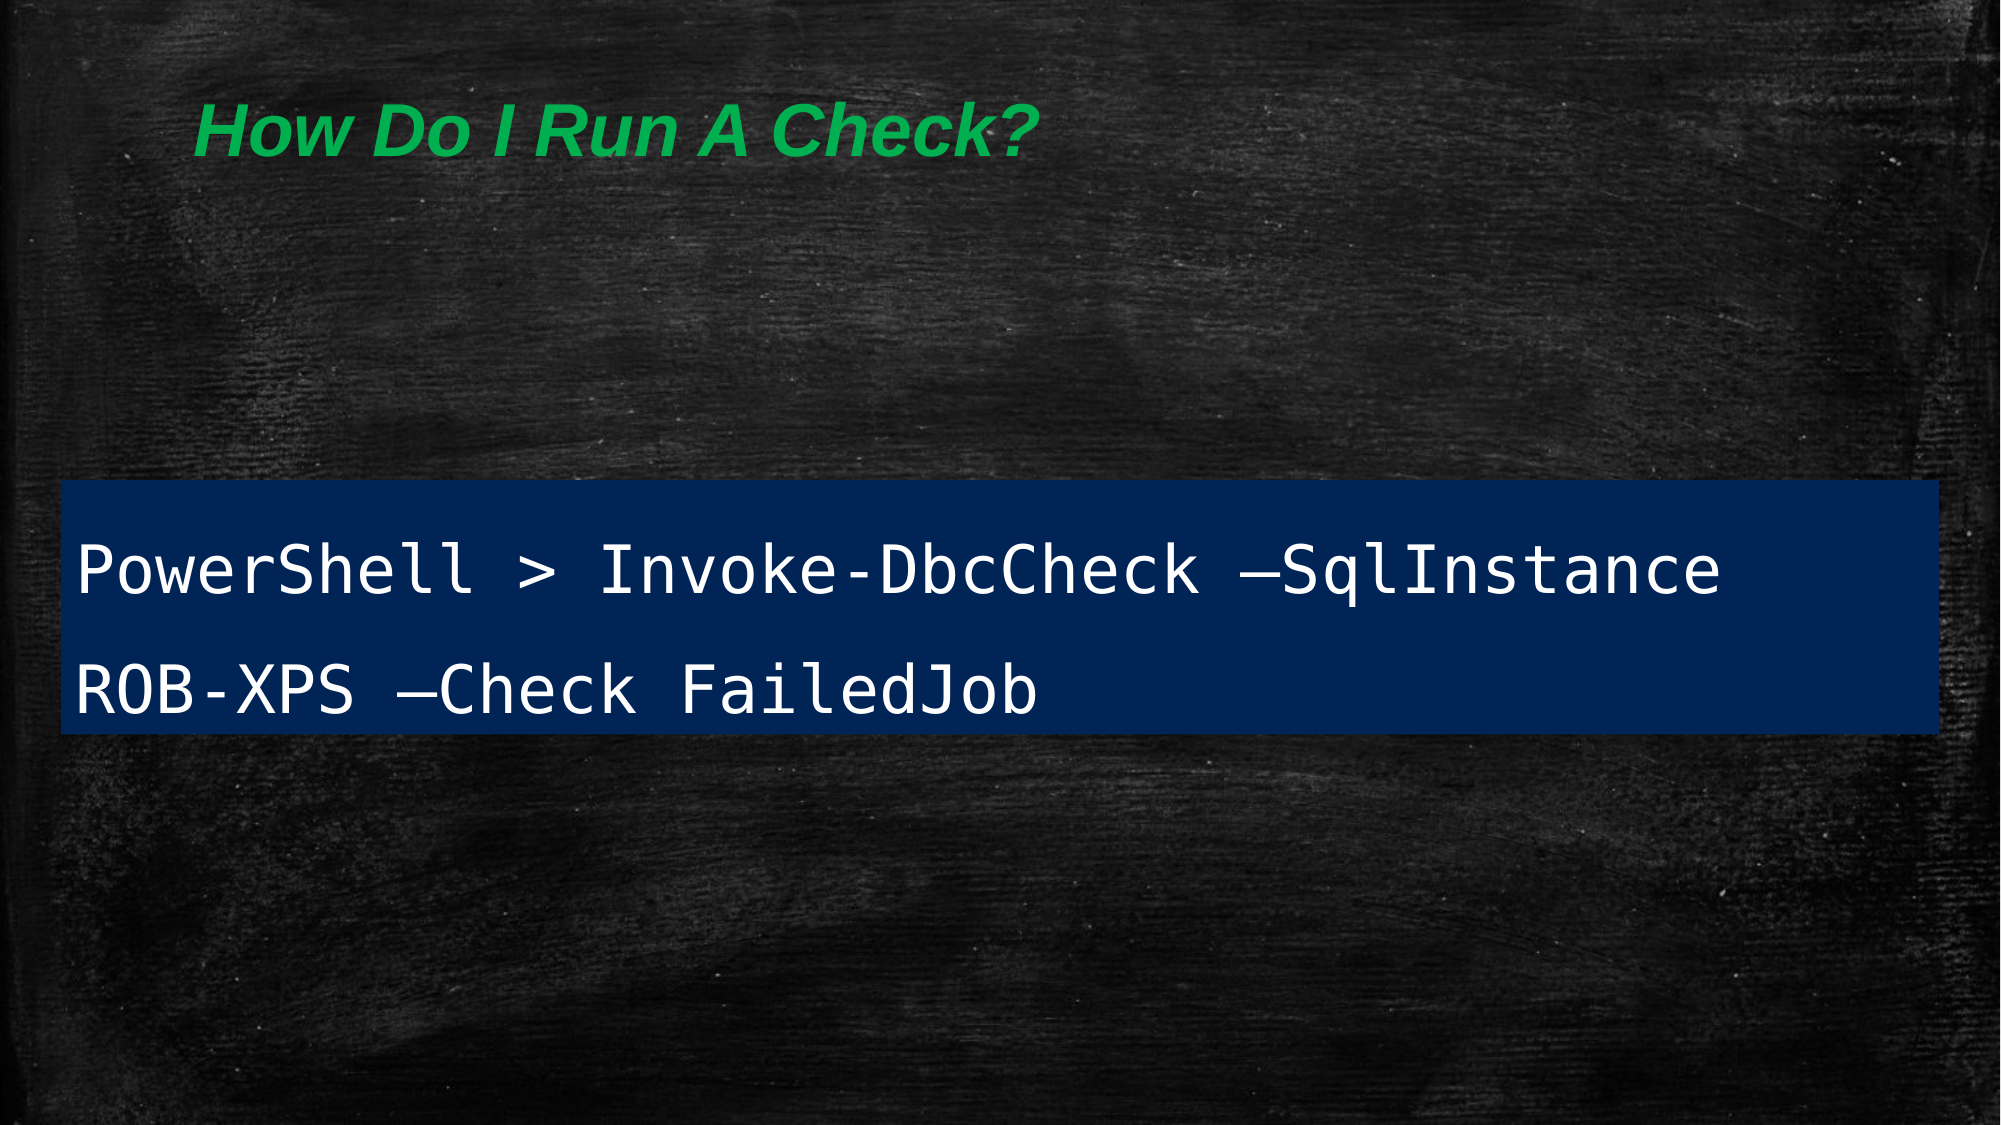

# How Do I Run A Check?
PowerShell > Invoke-DbcCheck –SqlInstance ROB-XPS –Check FailedJob